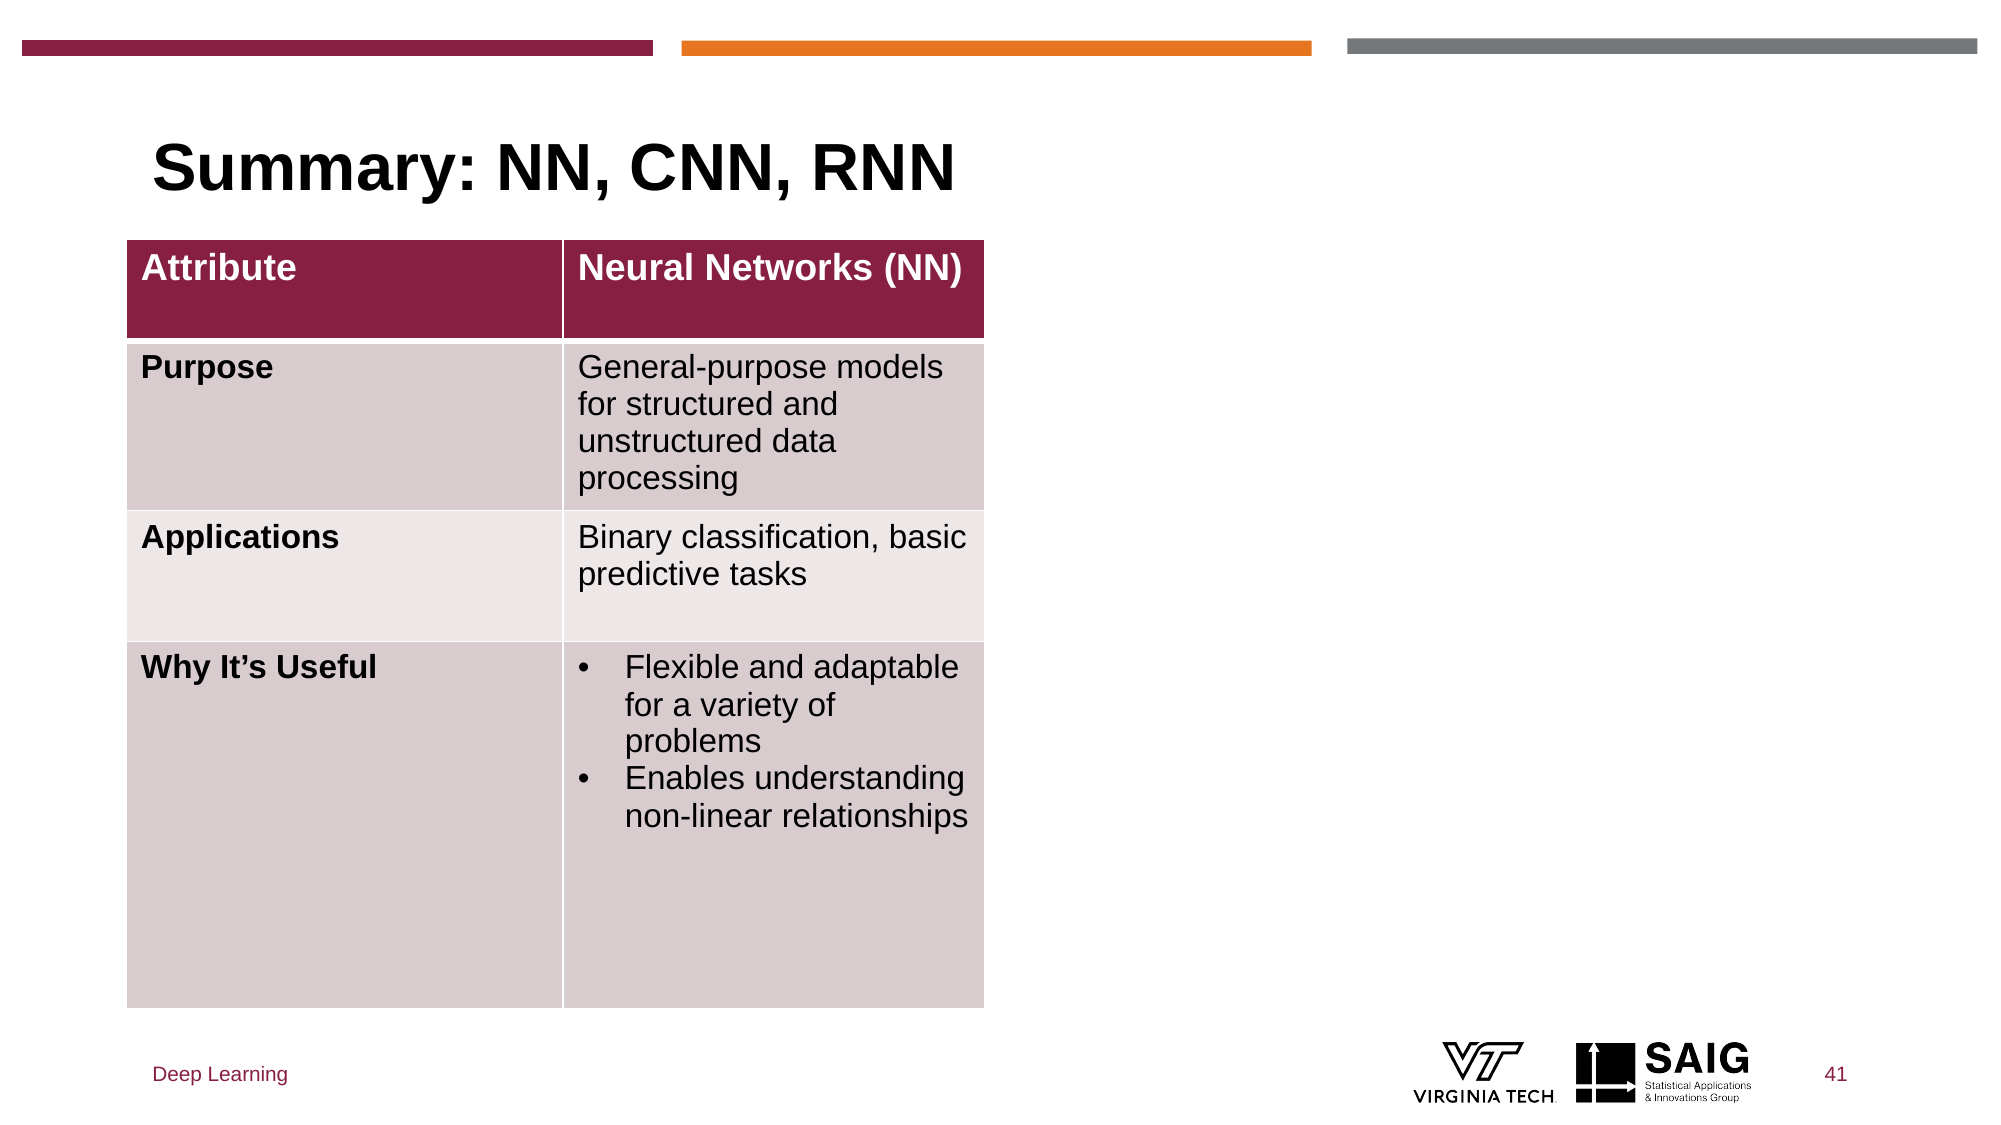

# Summary: NN, CNN, RNN

| Attribute | Neural Networks (NN) | Convolutional Neural Networks (CNN) | Recurrent Neural Networks (RNN) |
| --- | --- | --- | --- |
| Purpose | General-purpose models for structured and unstructured data processing | Image and spatial data analysis | Sequential data and Time dependent predictions |
| Applications | Binary classification, basic predictive tasks | Object detection, medical imaging, face recognition | Language translation, stock price prediction, text generation |
| Why It’s Useful | Flexible and adaptable for a variety of problems Enables understanding non-linear relationships | Great for image data Reduces computational costs by focusing on key features | Great for sequential data Ideal for capturing temporal dependencies Useful for forecasting and natural language tasks |

Deep Learning
41